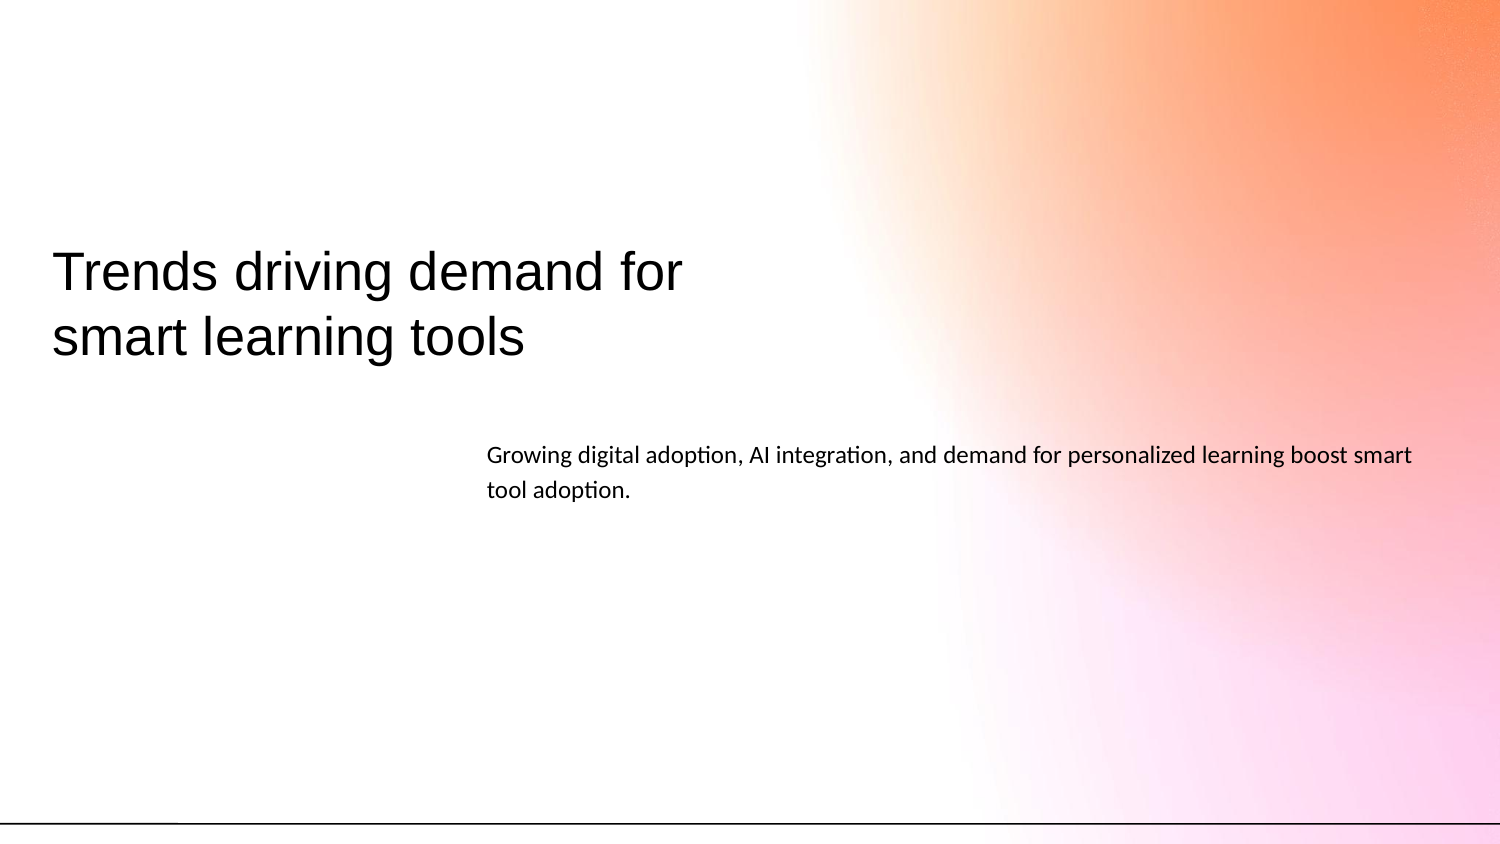

# Trends driving demand for smart learning tools
Growing digital adoption, AI integration, and demand for personalized learning boost smart tool adoption.